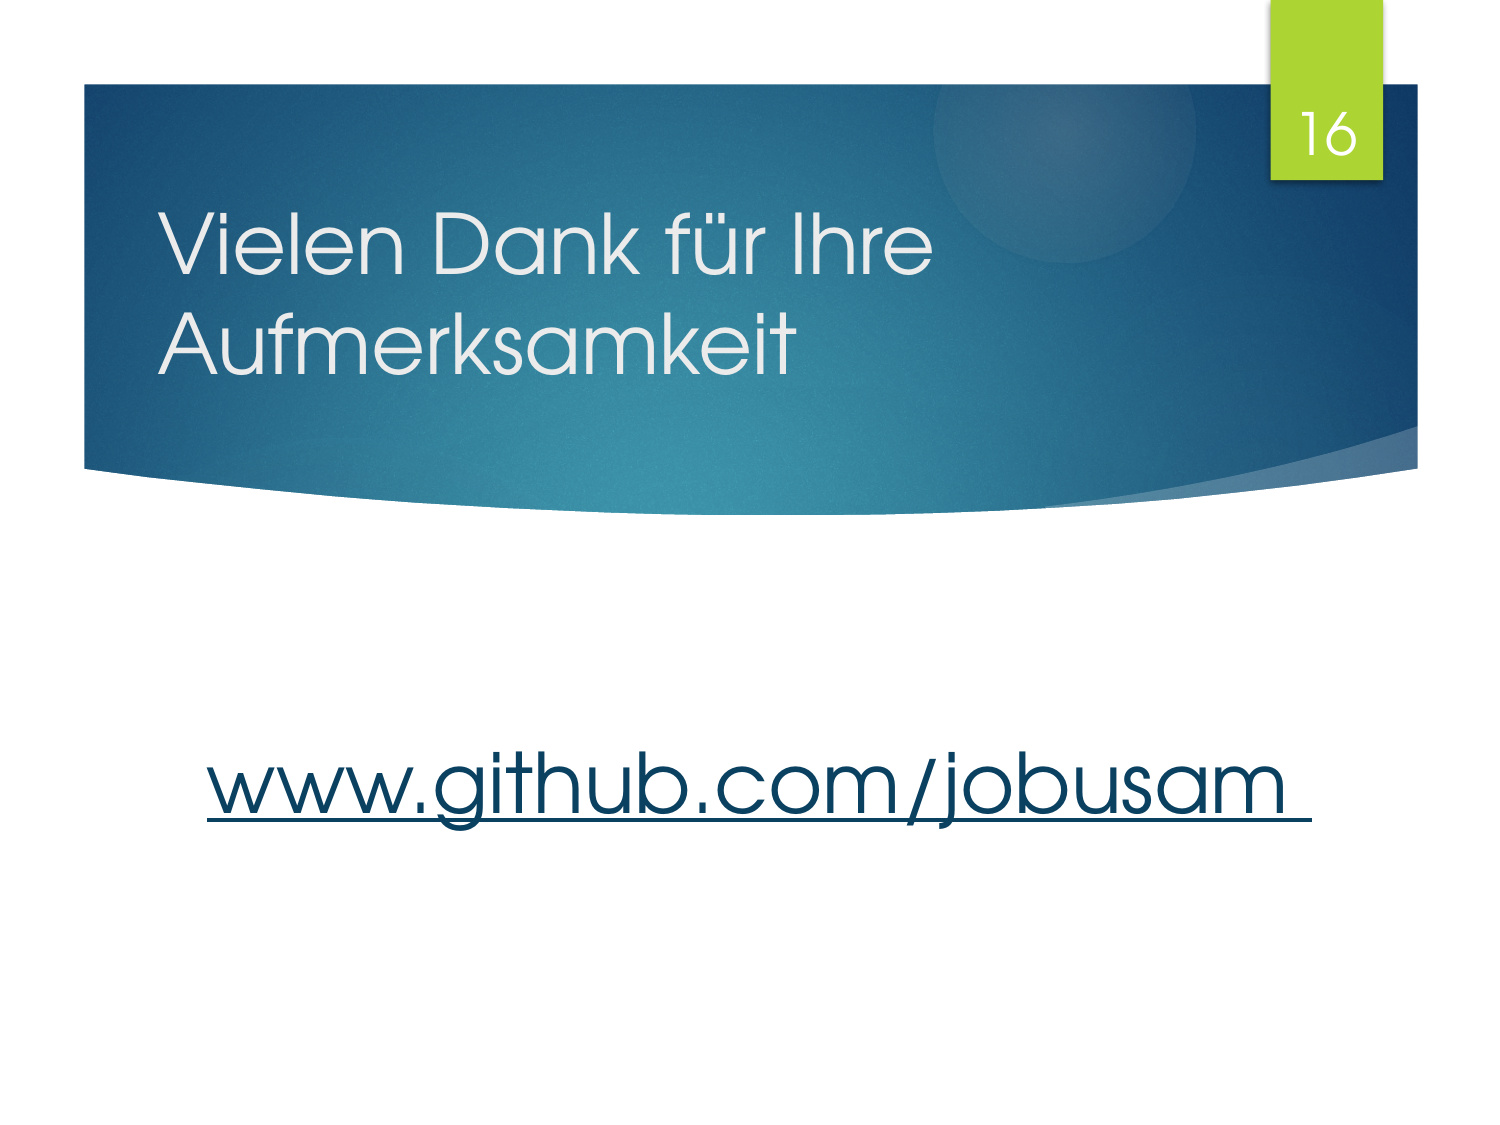

16
# Vielen Dank für Ihre Aufmerksamkeit
www.github.com/jobusam